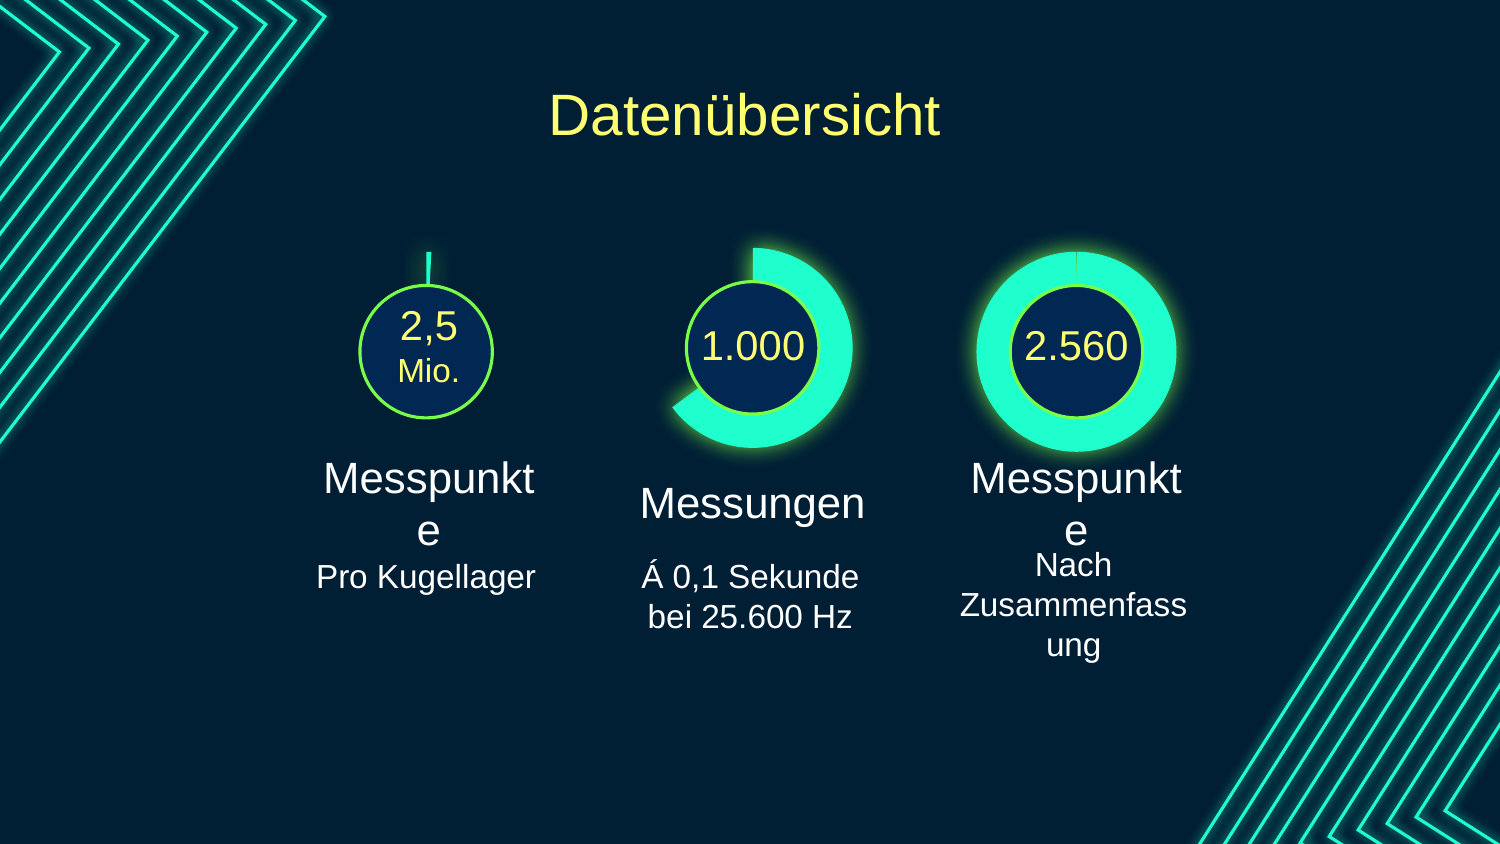

Datenübersicht

# 2,5 Mio.
1.000
2.560
Messungen
Messpunkte
Messpunkte
Pro Kugellager
Á 0,1 Sekunde bei 25.600 Hz
Nach Zusammenfassung